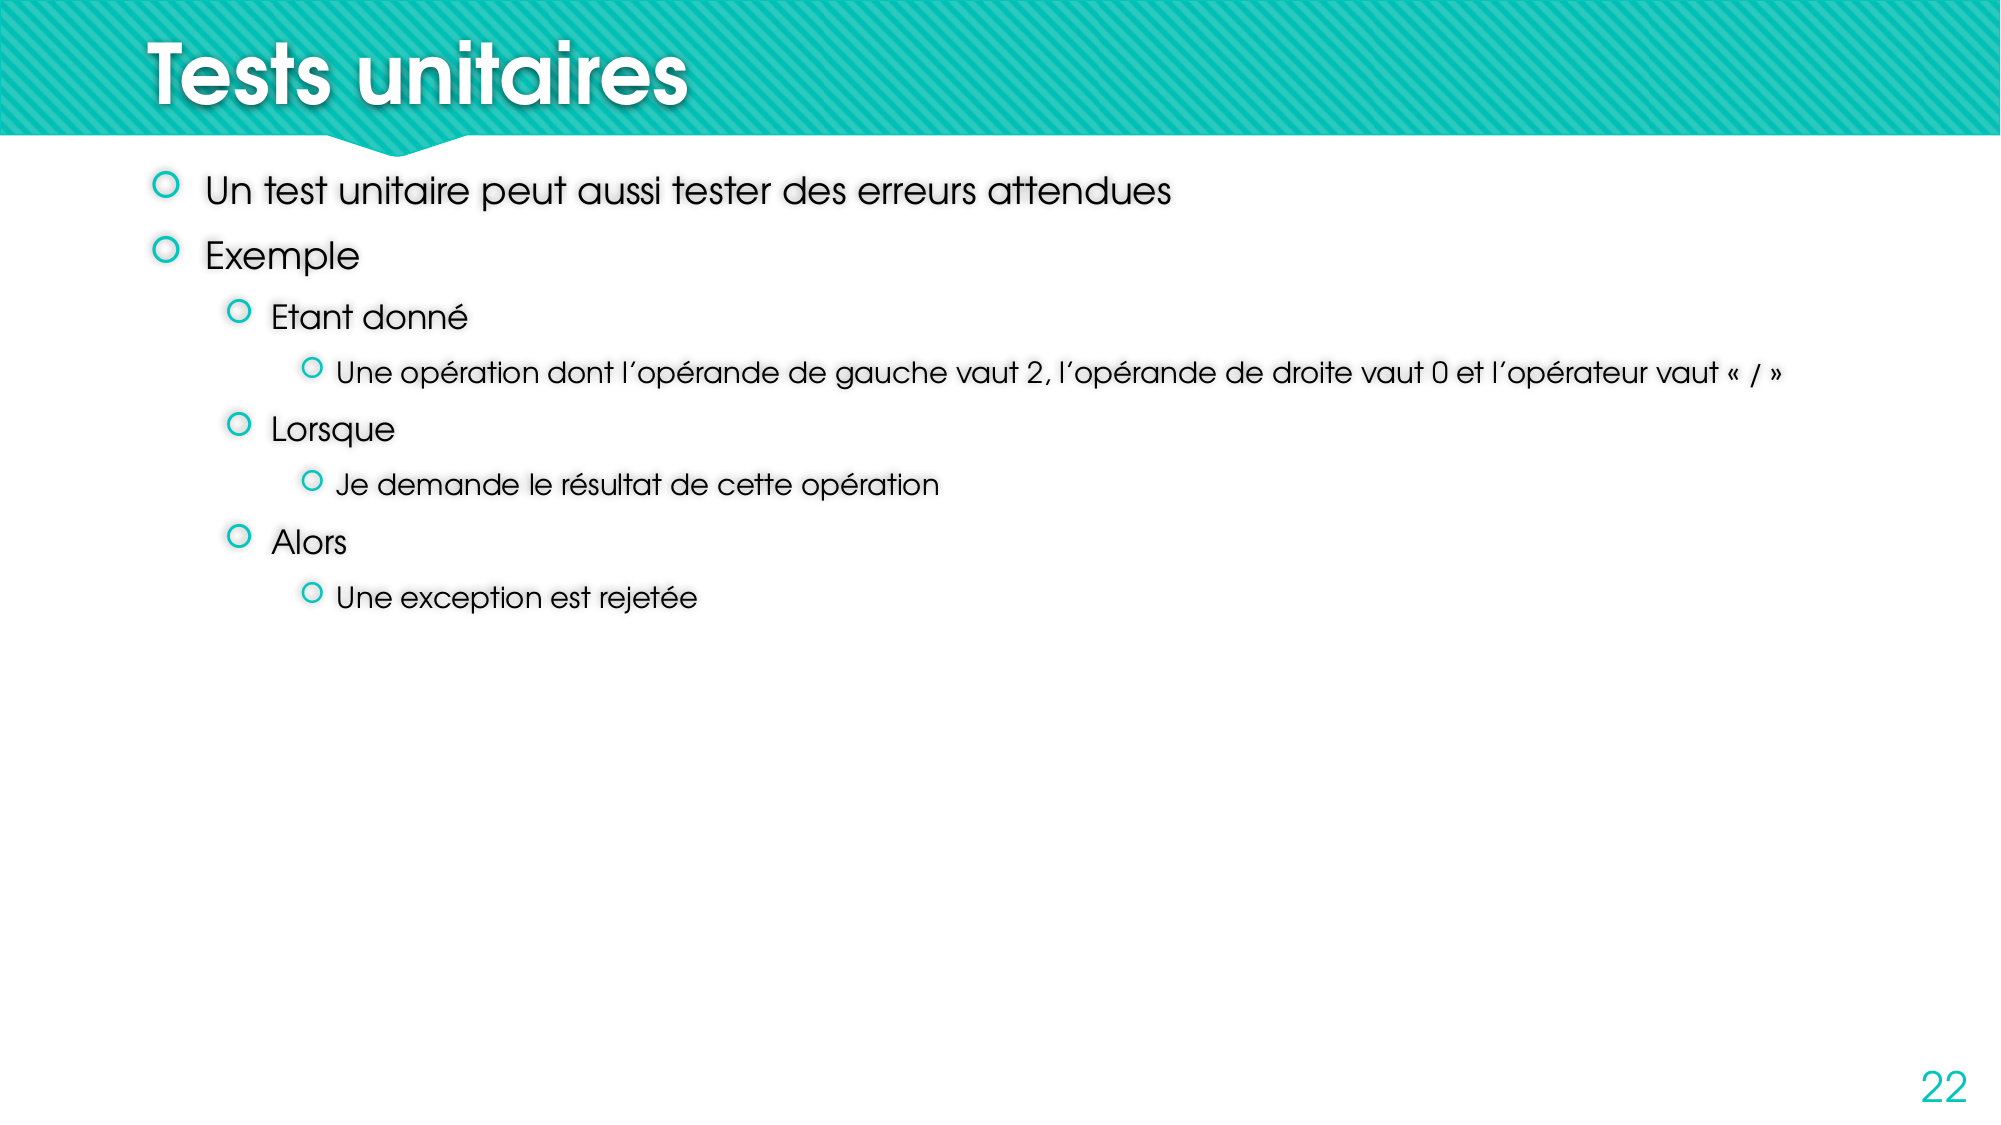

# Tests unitaires
Un test unitaire peut aussi tester des erreurs attendues
Exemple
Etant donné
Une opération dont l’opérande de gauche vaut 2, l’opérande de droite vaut 0 et l’opérateur vaut « / »
Lorsque
Je demande le résultat de cette opération
Alors
Une exception est rejetée
22